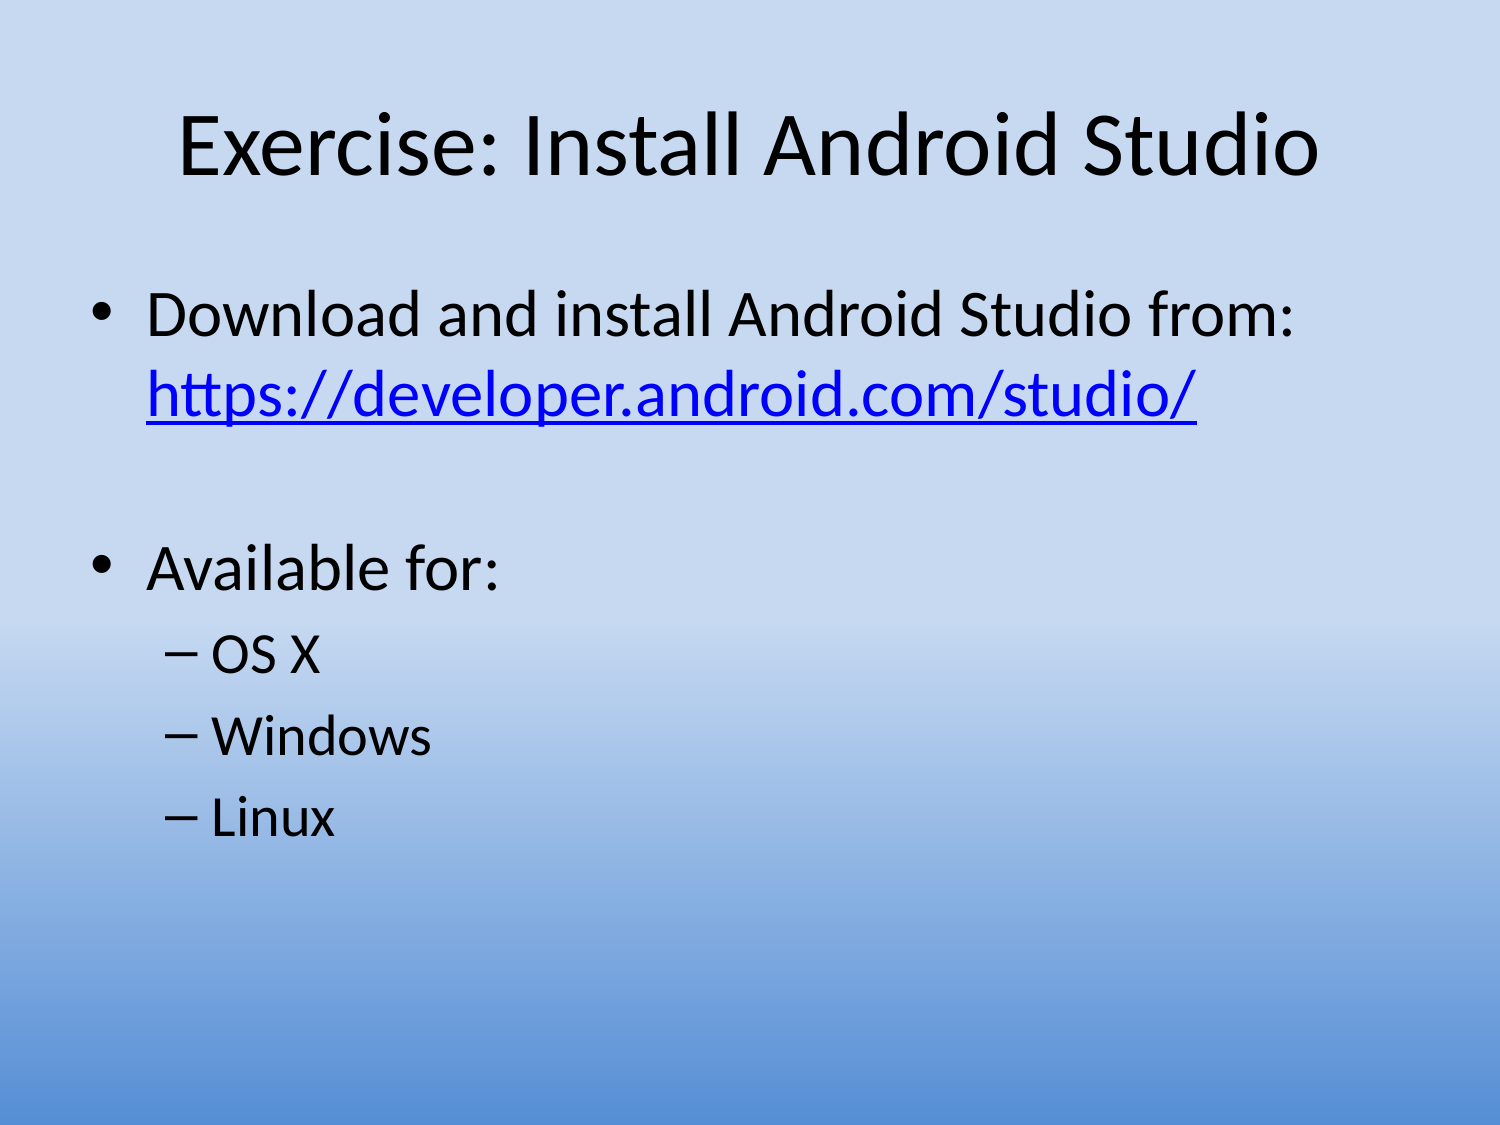

# Exercise: Install Android Studio
Download and install Android Studio from:
https://developer.android.com/studio/
Available for:
OS X
Windows
Linux